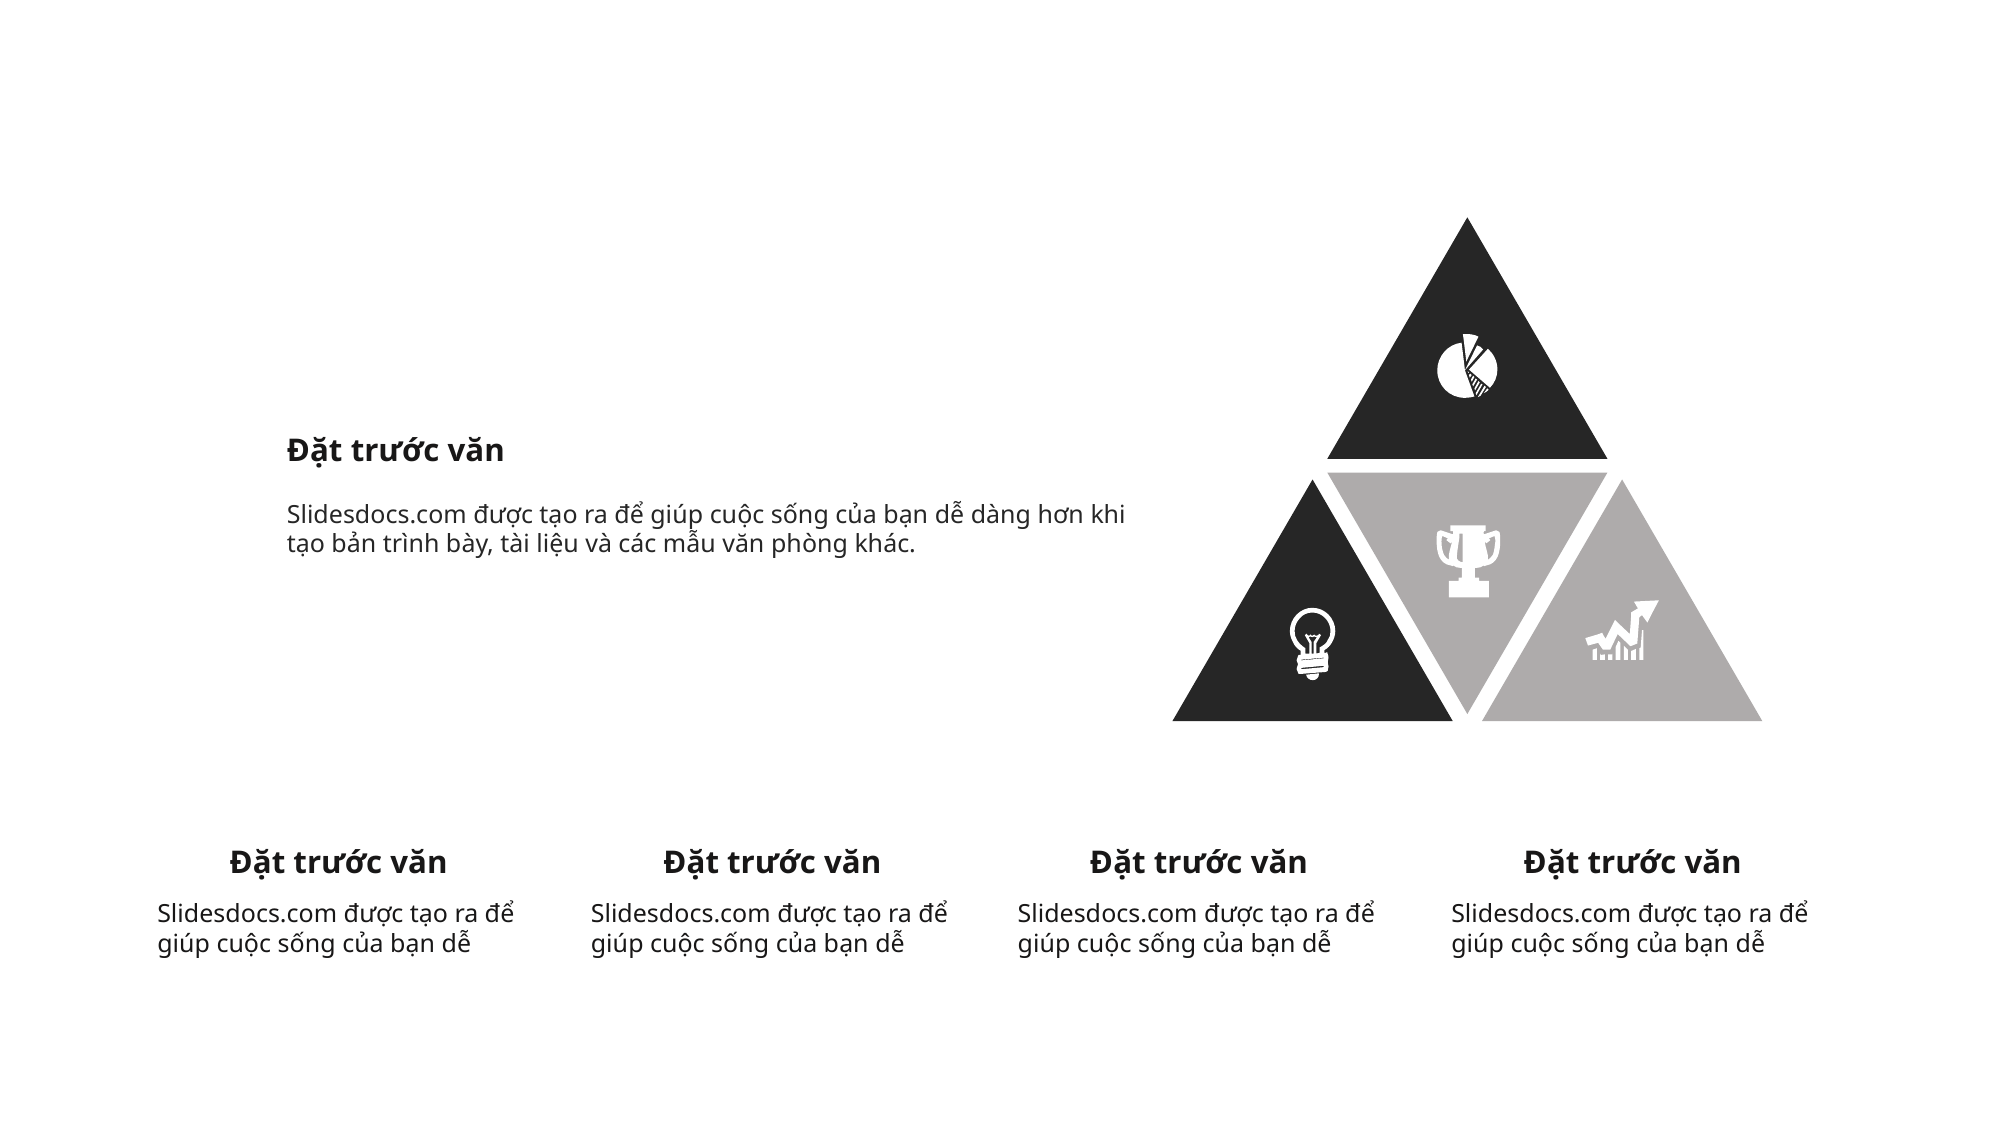

Đặt trước văn

Slidesdocs.com được tạo ra để giúp cuộc sống của bạn dễ dàng hơn khi tạo bản trình bày, tài liệu và các mẫu văn phòng khác.

Đặt trước văn
Đặt trước văn
Đặt trước văn
Đặt trước văn
Slidesdocs.com được tạo ra để giúp cuộc sống của bạn dễ
Slidesdocs.com được tạo ra để giúp cuộc sống của bạn dễ
Slidesdocs.com được tạo ra để giúp cuộc sống của bạn dễ
Slidesdocs.com được tạo ra để giúp cuộc sống của bạn dễ